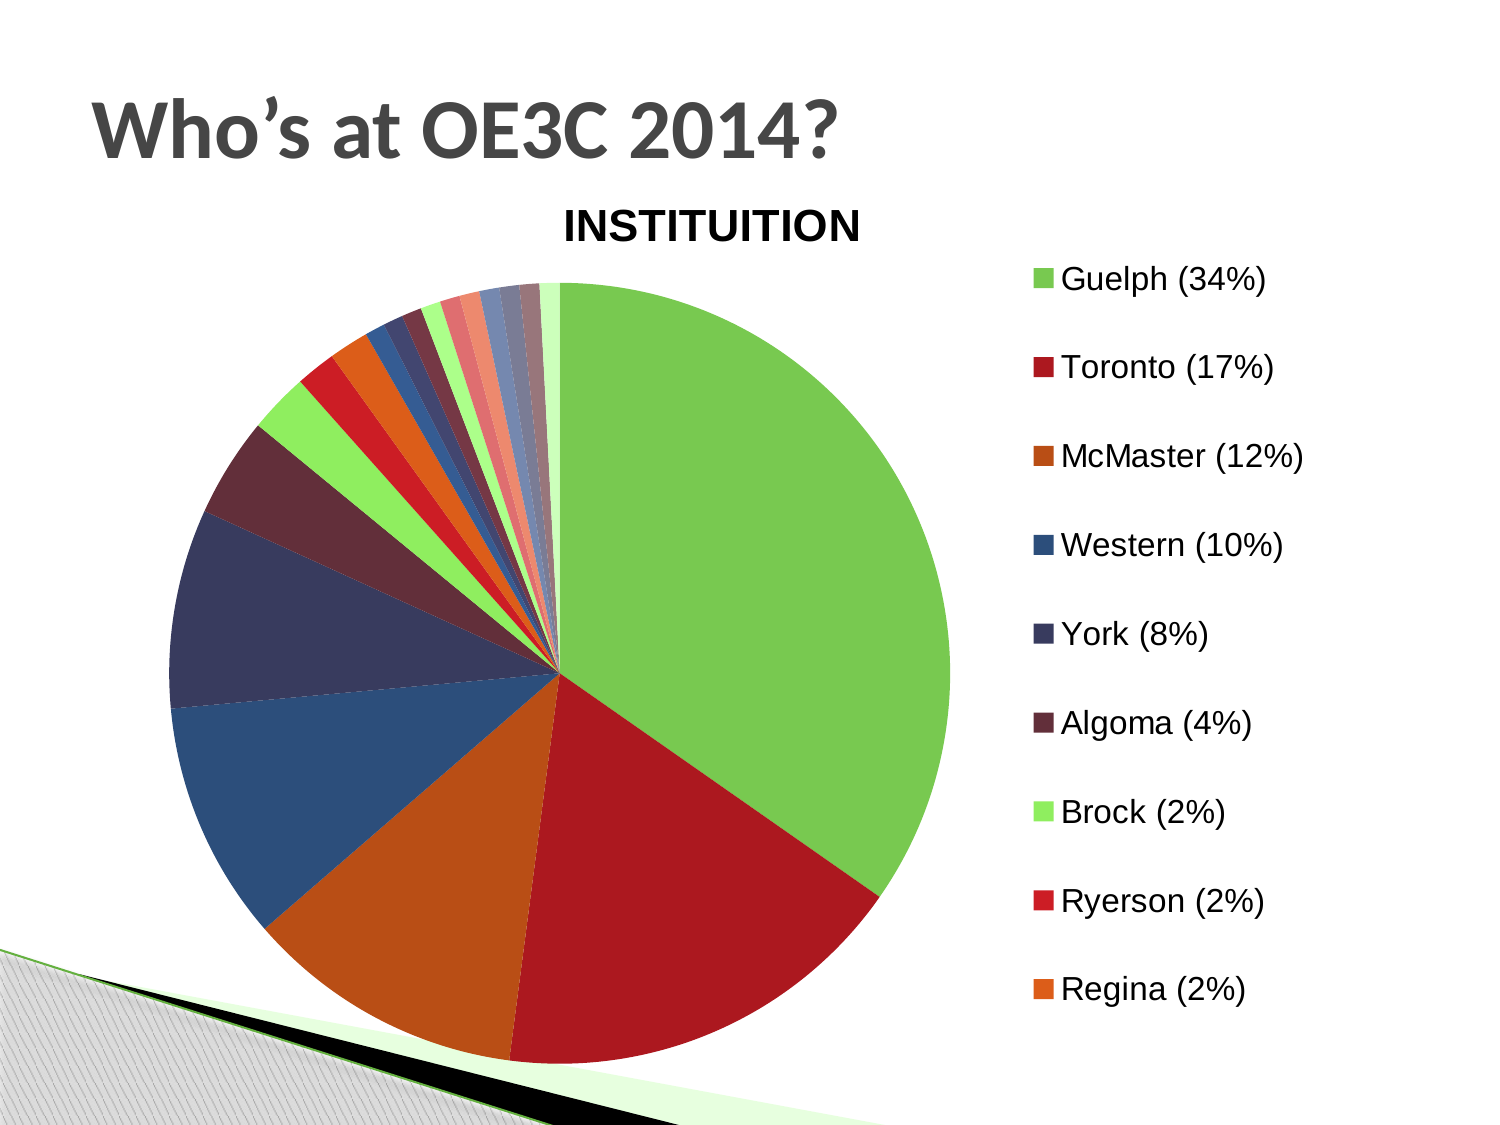

Who’s at OE3C 2014?

### Chart:

| Category | INSTITUITION | Column1 |
|---|---|---|
| Guelph (34%) | 42.0 | 0.3471074380165289 |
| Toronto (17%) | 21.0 | 0.173553719008264 |
| McMaster (12%) | 14.0 | 0.11570247933884302 |
| Western (10%) | 12.0 | 0.09917355371900821 |
| York (8%) | 10.0 | 0.08264462809917364 |
| Algoma (4%) | 5.0 | 0.041322314049586834 |
| Brock (2%) | 3.0 | 0.024793388429752105 |
| Ryerson (2%) | 2.0 | 0.016528925619834715 |
| Regina (2%) | 2.0 | 0.016528925619834715 |
| Chicago | 1.0 | 0.008264462809917366 |
| Dalhousie | 1.0 | 0.008264462809917366 |
| Laurentian | 1.0 | 0.008264462809917366 |
| McGill | 1.0 | 0.008264462809917366 |
| Nipissing | 1.0 | 0.008264462809917366 |
| Ottawa | 1.0 | 0.008264462809917366 |
| Queen's  | 1.0 | 0.008264462809917366 |
| Trent | 1.0 | 0.008264462809917366 |
| Waterloo | 1.0 | 0.008264462809917366 |
| Wilfred Laurier | 1.0 | 0.008264462809917366 |